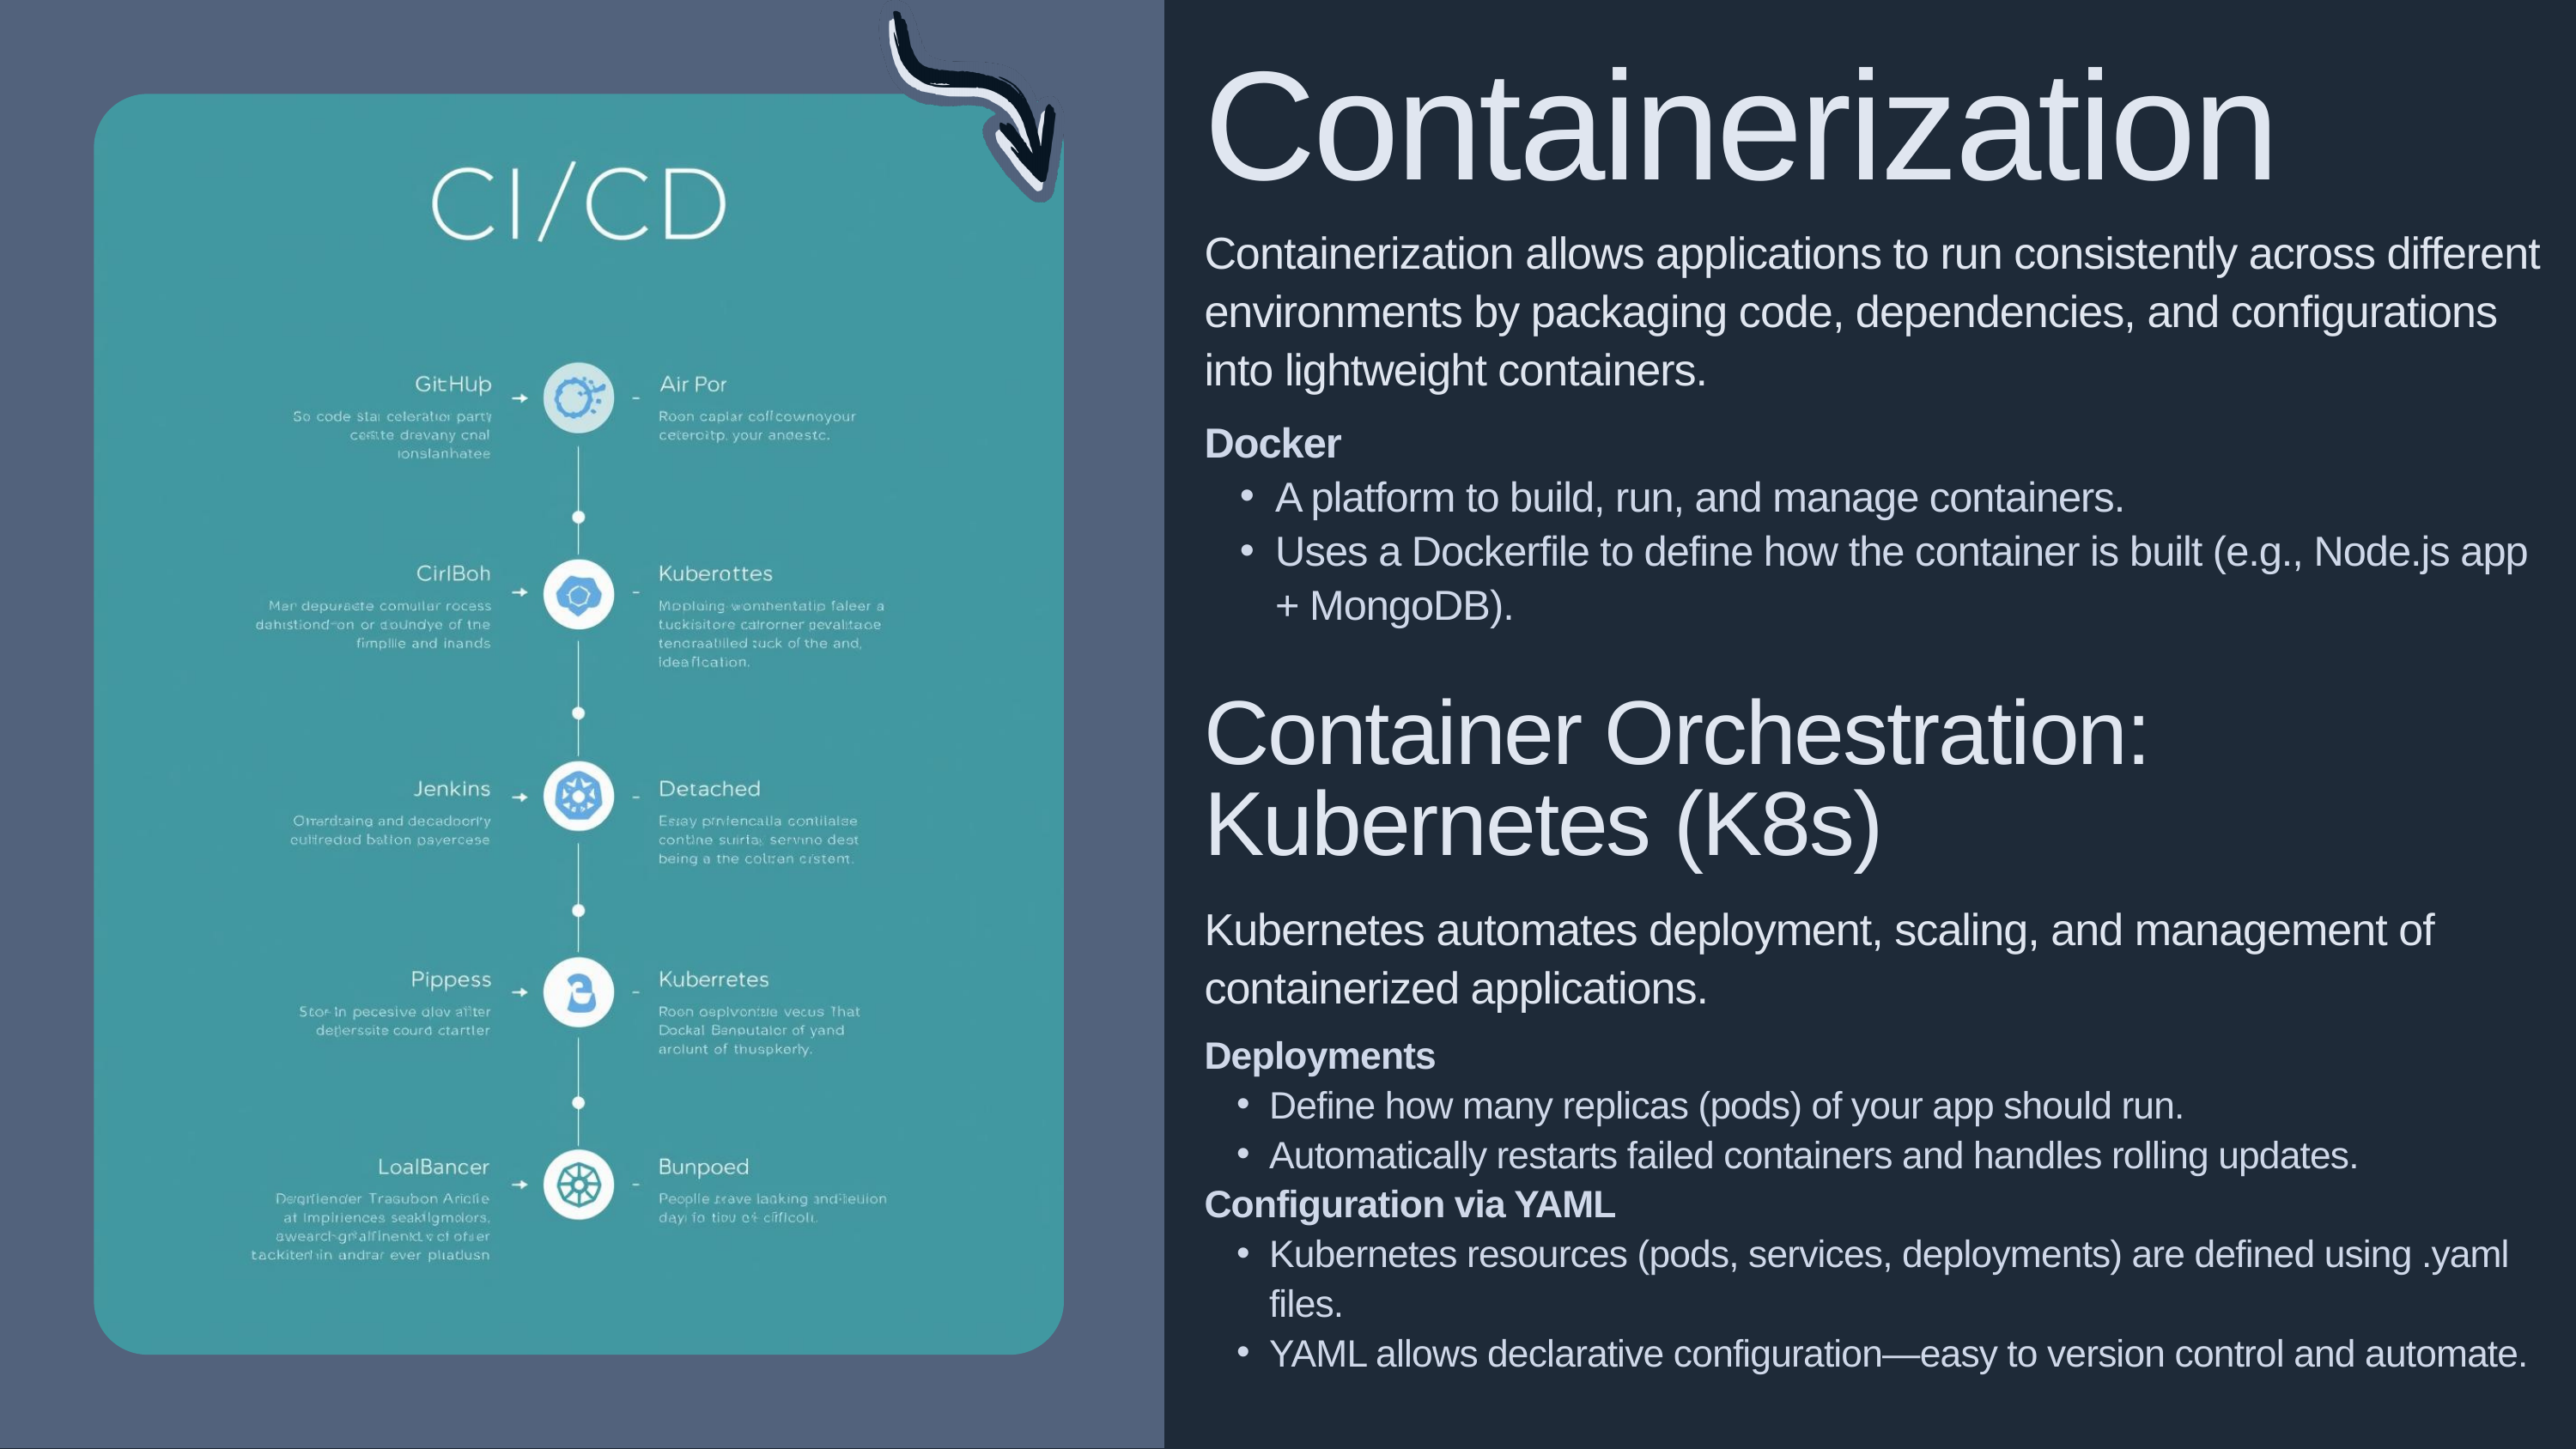

Containerization

Containerization allows applications to run consistently across different environments by packaging code, dependencies, and configurations into lightweight containers.
Docker
A platform to build, run, and manage containers.
Uses a Dockerfile to define how the container is built (e.g., Node.js app + MongoDB).

Container Orchestration: Kubernetes (K8s)
Kubernetes automates deployment, scaling, and management of containerized applications.
Deployments
Define how many replicas (pods) of your app should run.
Automatically restarts failed containers and handles rolling updates.
Configuration via YAML
Kubernetes resources (pods, services, deployments) are defined using .yaml files.
YAML allows declarative configuration—easy to version control and automate.